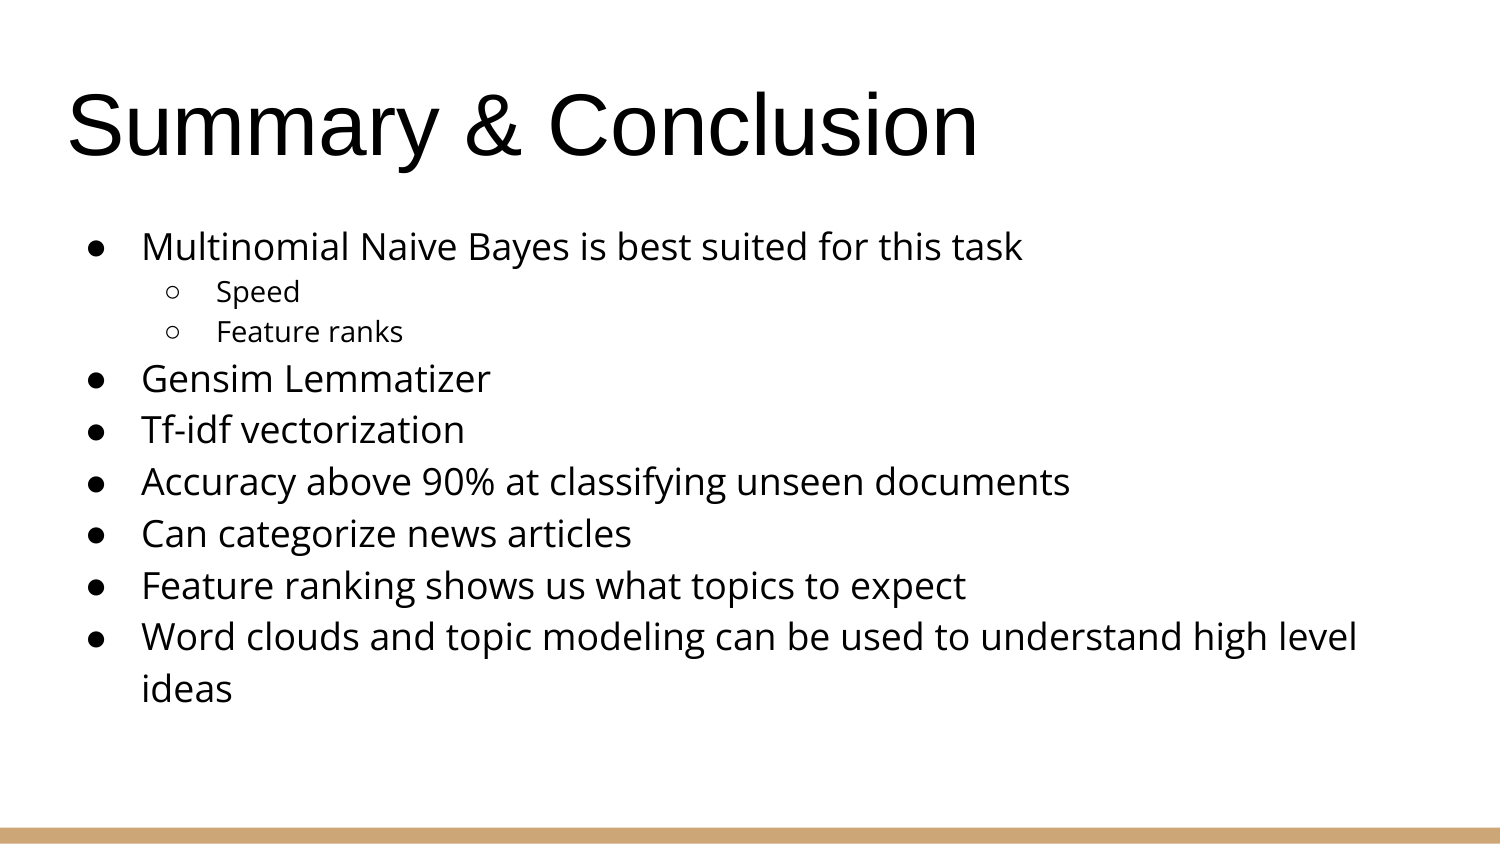

# Summary & Conclusion
Multinomial Naive Bayes is best suited for this task
Speed
Feature ranks
Gensim Lemmatizer
Tf-idf vectorization
Accuracy above 90% at classifying unseen documents
Can categorize news articles
Feature ranking shows us what topics to expect
Word clouds and topic modeling can be used to understand high level ideas